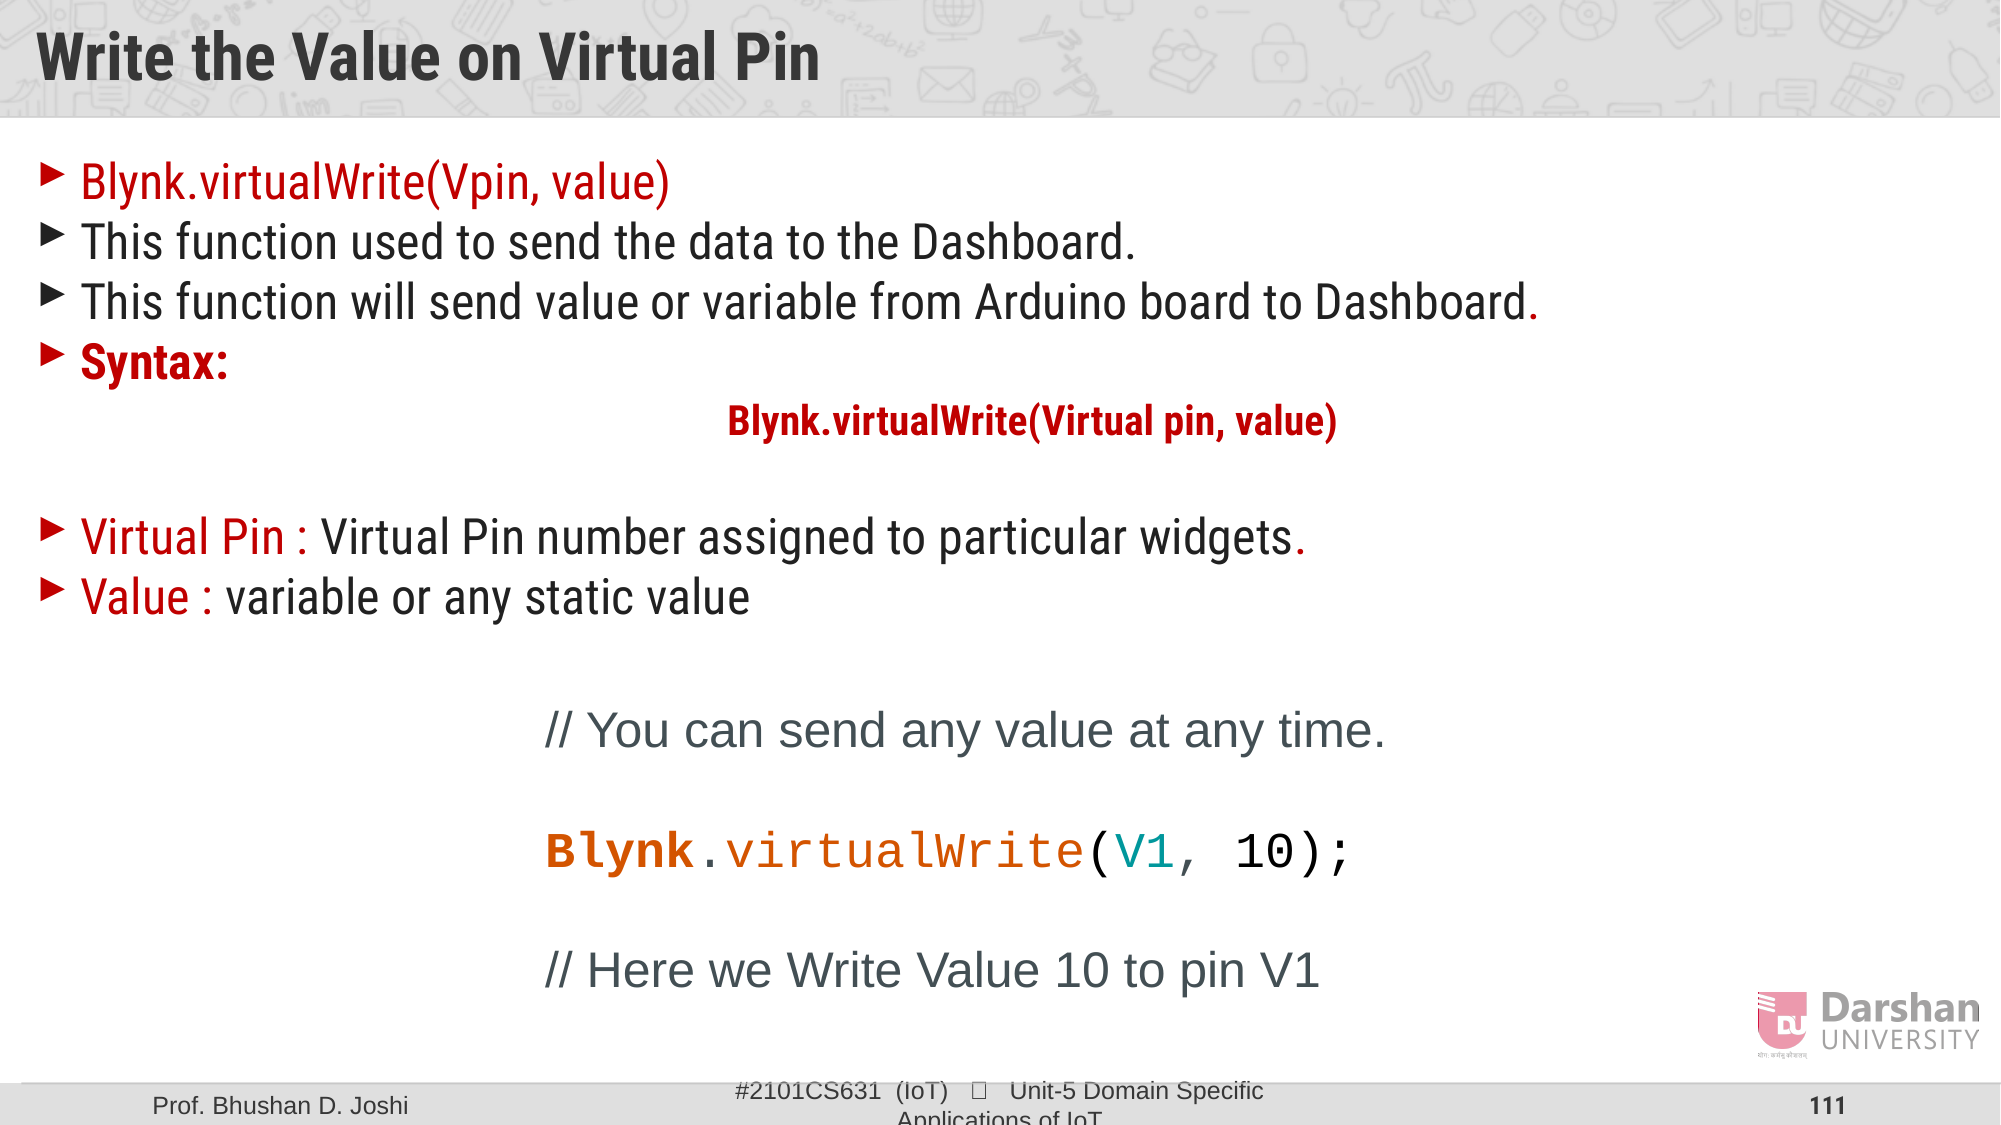

# Write the Value on Virtual Pin
Blynk.virtualWrite(Vpin, value)
This function used to send the data to the Dashboard.
This function will send value or variable from Arduino board to Dashboard.
Syntax:
Blynk.virtualWrite(Virtual pin, value)

Virtual Pin : Virtual Pin number assigned to particular widgets.
Value : variable or any static value

// You can send any value at any time.

Blynk.virtualWrite(V1, 10);

// Here we Write Value 10 to pin V1